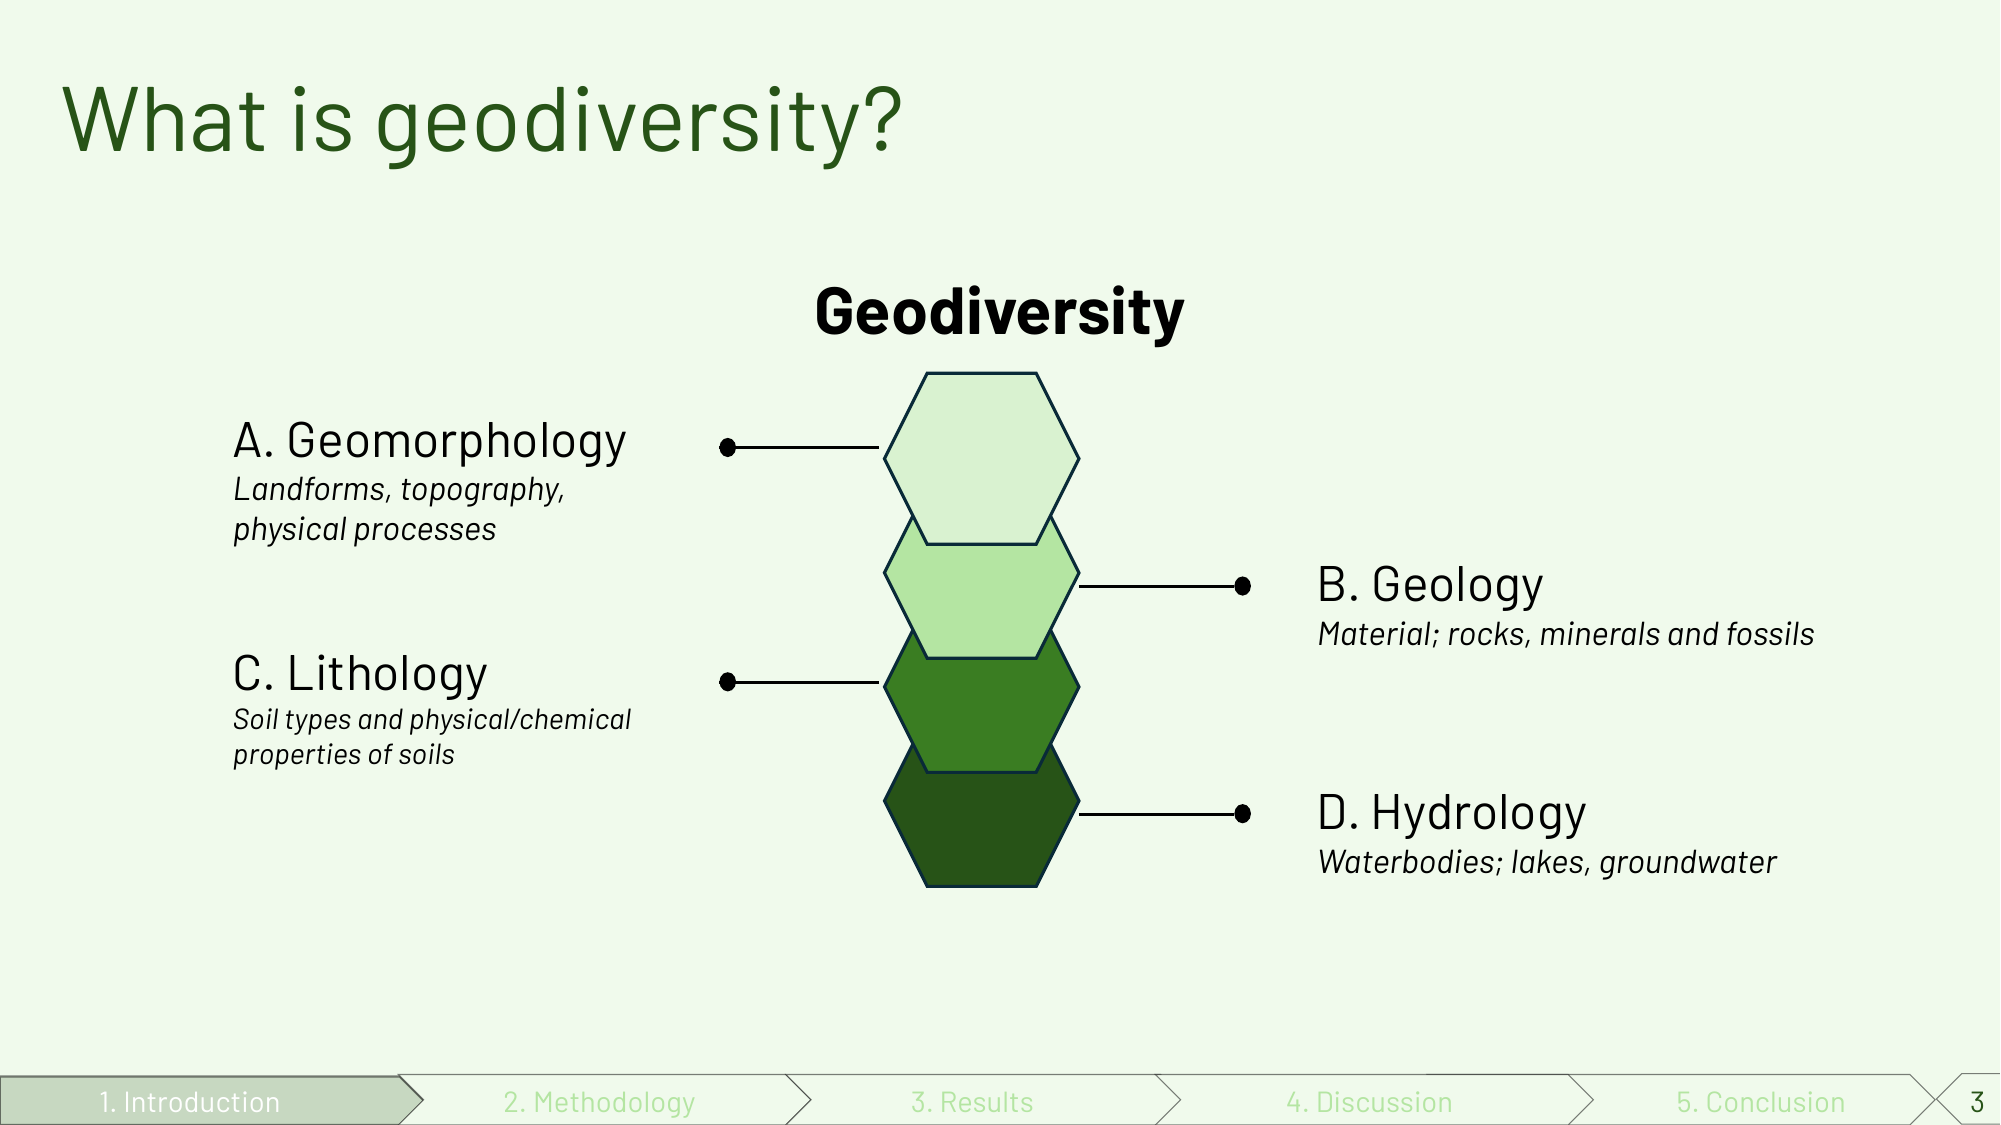

# What is geodiversity?
Geodiversity

A. Geomorphology
Landforms, topography, physical processes

B. Geology
Material; rocks, minerals and fossils

C. Lithology
Soil types and physical/chemical properties of soils

D. Hydrology
Waterbodies; lakes, groundwater

1. Introduction
2. Methodology
3. Results
4. Discussion
5. Conclusion
3